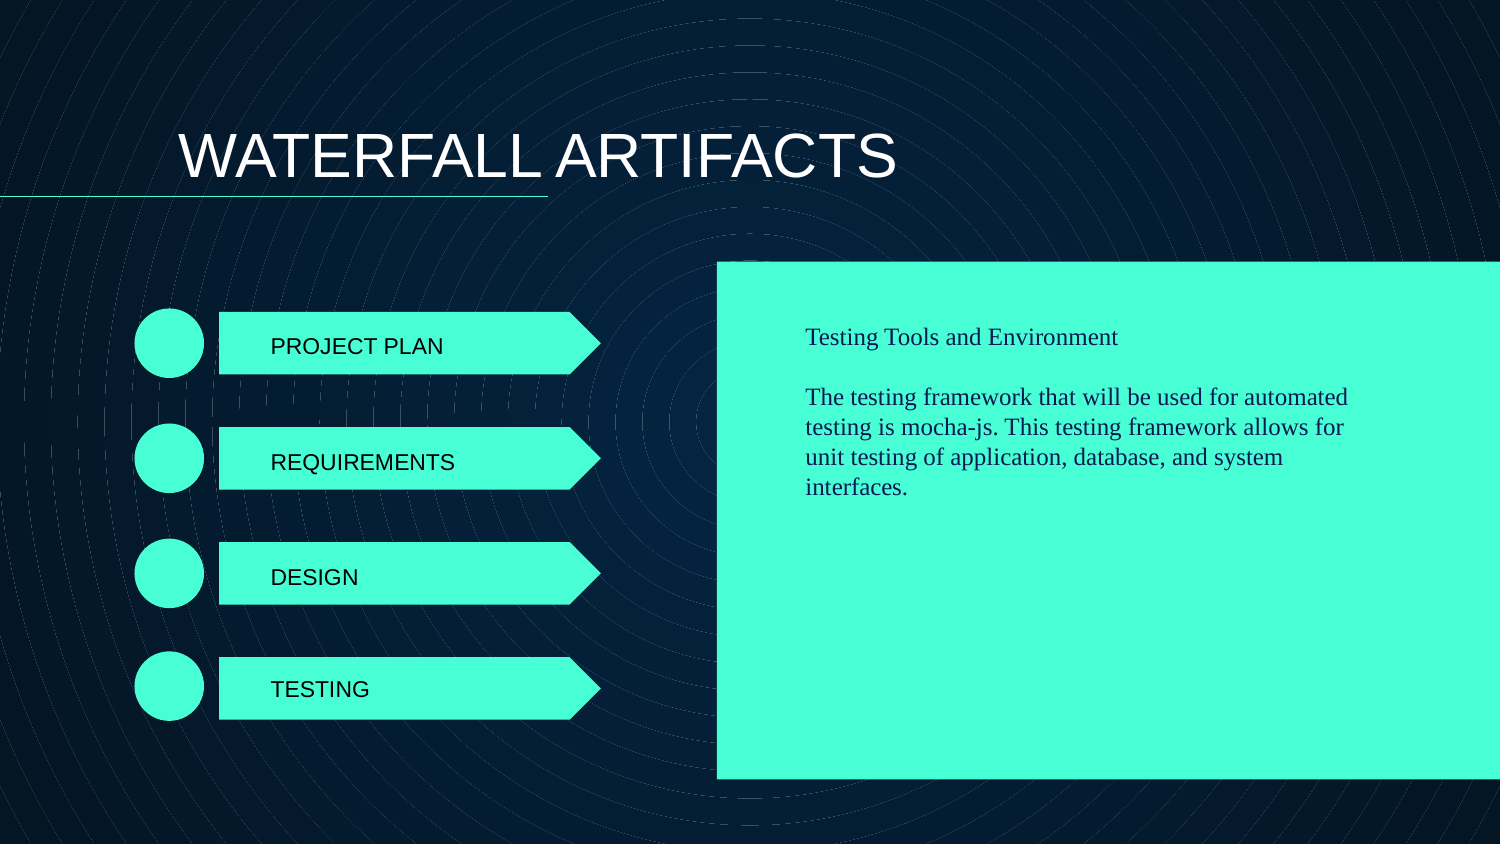

WATERFALL ARTIFACTS
Testing Tools and Environment

The testing framework that will be used for automated testing is mocha-js. This testing framework allows for unit testing of application, database, and system interfaces.

# PROJECT PLAN

REQUIREMENTS

DESIGN

TESTING